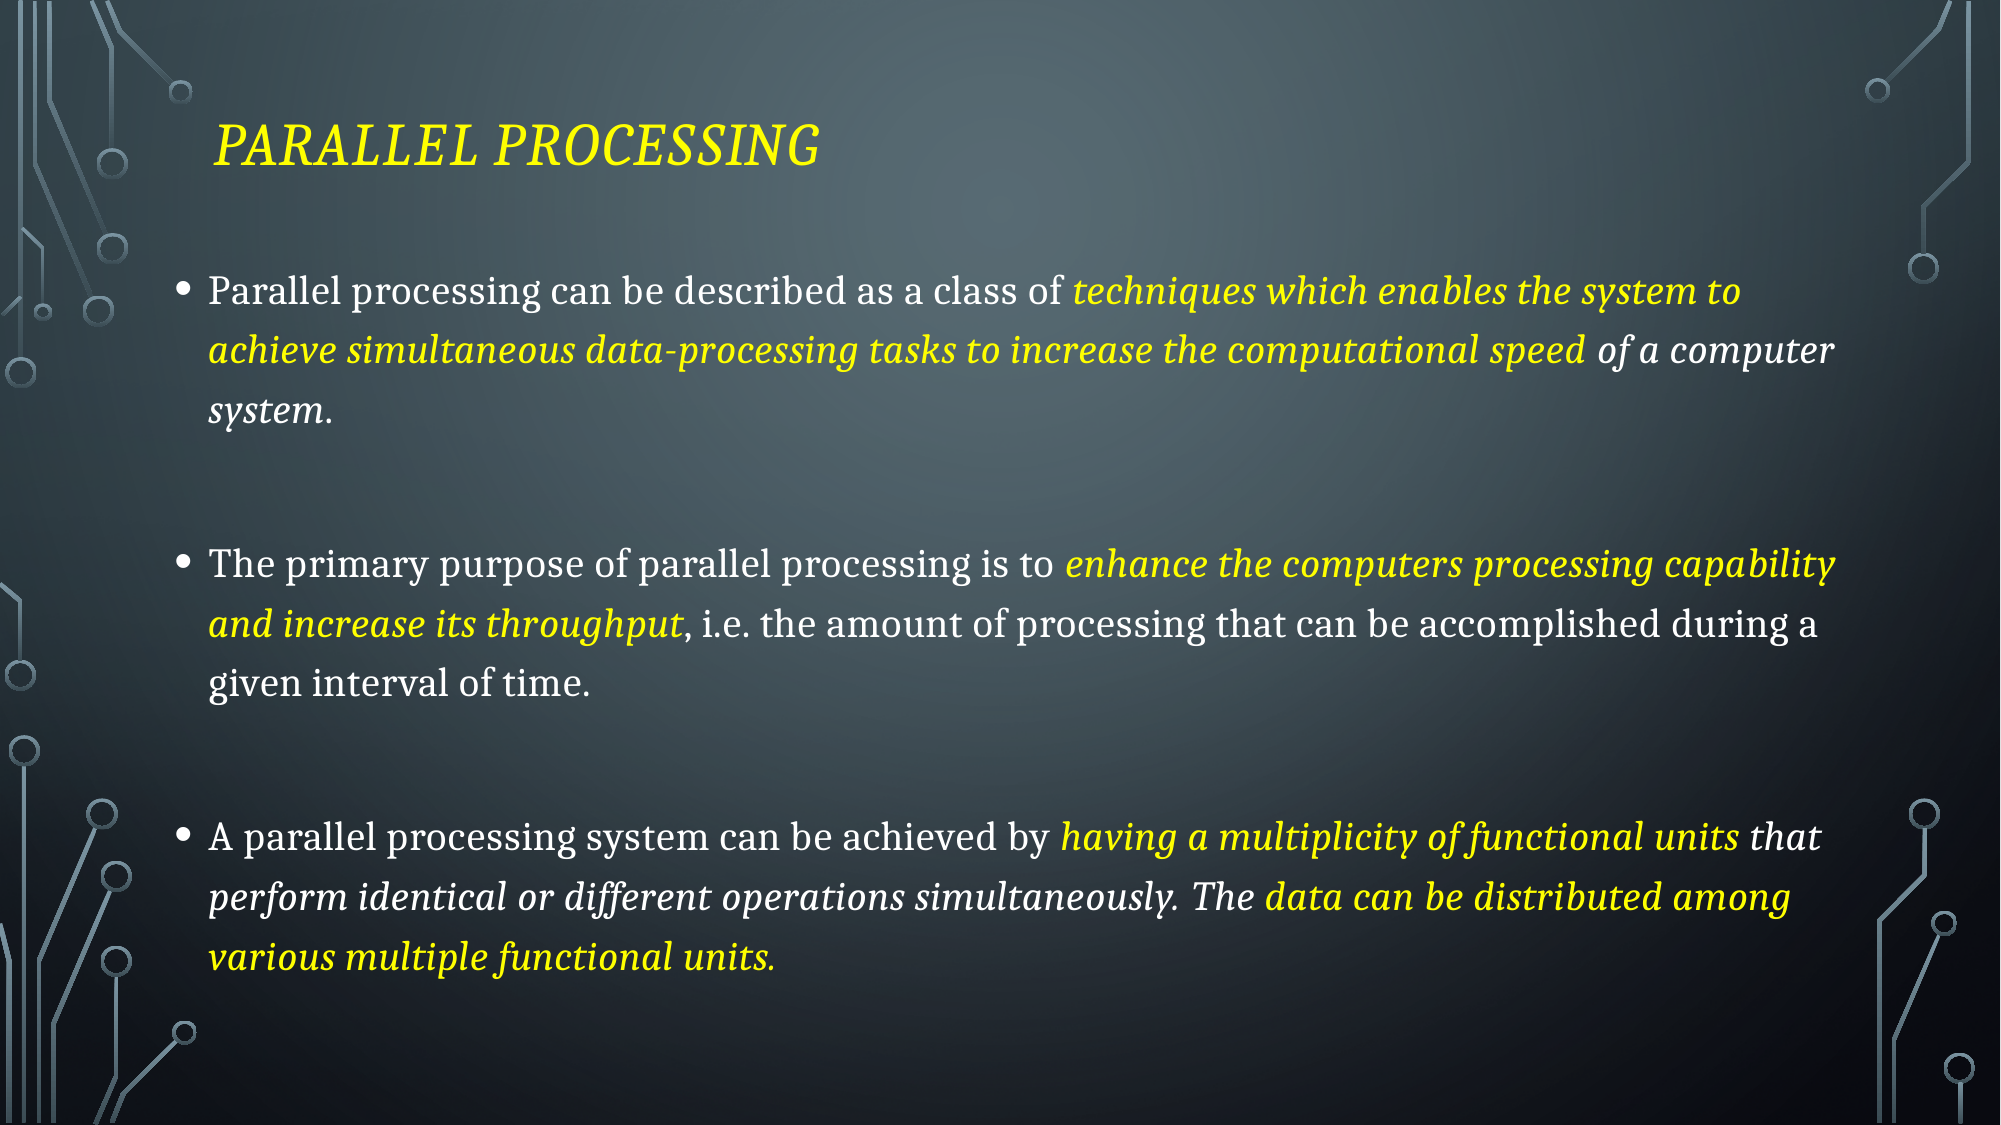

# Parallel Processing
Parallel processing can be described as a class of techniques which enables the system to achieve simultaneous data-processing tasks to increase the computational speed of a computer system.

The primary purpose of parallel processing is to enhance the computers processing capability and increase its throughput, i.e. the amount of processing that can be accomplished during a given interval of time.

A parallel processing system can be achieved by having a multiplicity of functional units that perform identical or different operations simultaneously. The data can be distributed among various multiple functional units.